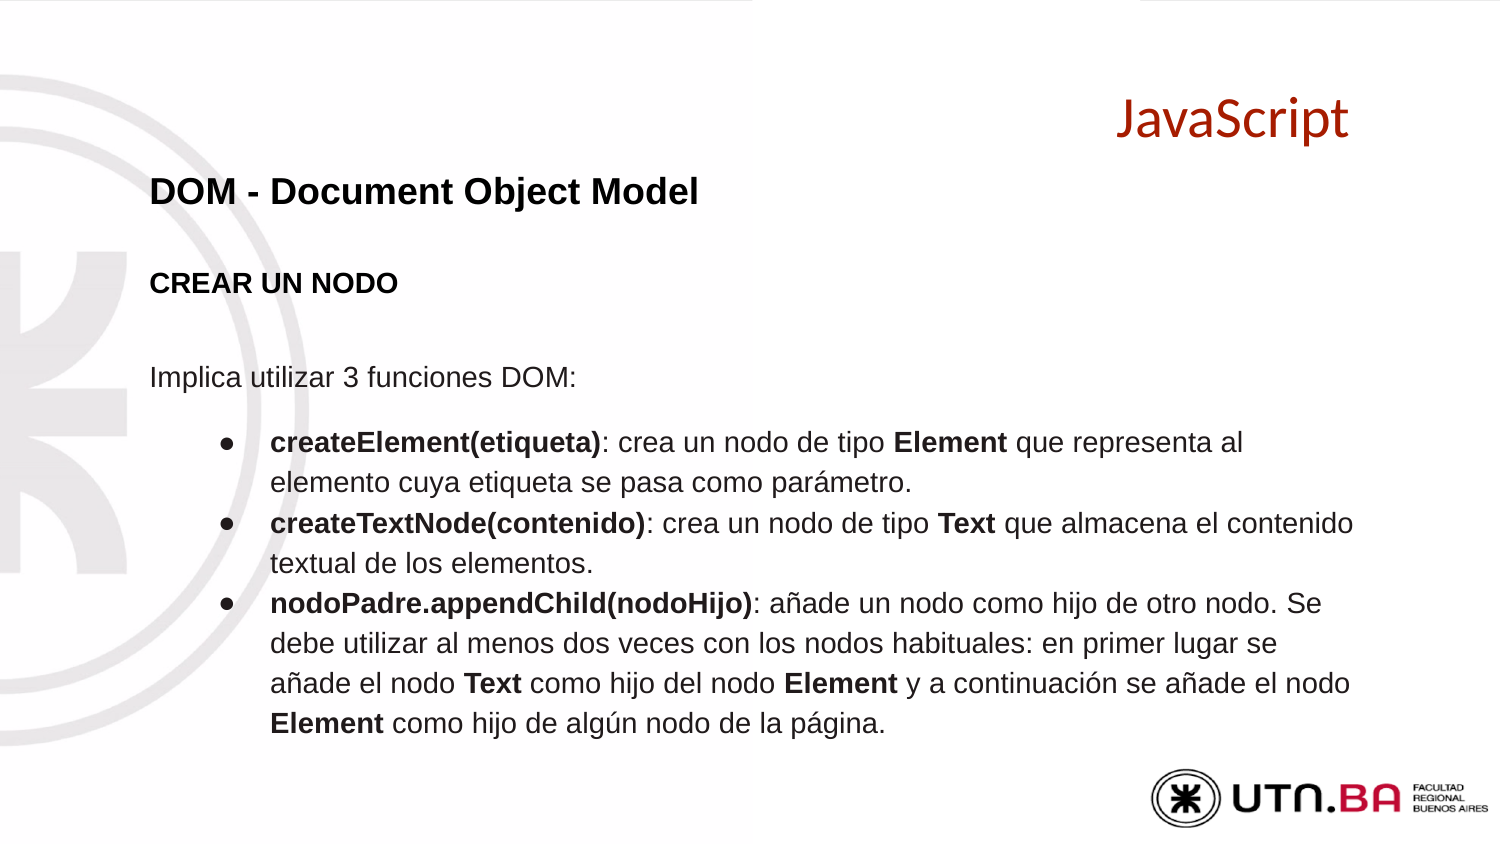

# JavaScript

DOM - Document Object Model
CREAR UN NODO

Implica utilizar 3 funciones DOM:
createElement(etiqueta): crea un nodo de tipo Element que representa al elemento cuya etiqueta se pasa como parámetro.
createTextNode(contenido): crea un nodo de tipo Text que almacena el contenido textual de los elementos.
nodoPadre.appendChild(nodoHijo): añade un nodo como hijo de otro nodo. Se debe utilizar al menos dos veces con los nodos habituales: en primer lugar se añade el nodo Text como hijo del nodo Element y a continuación se añade el nodo Element como hijo de algún nodo de la página.